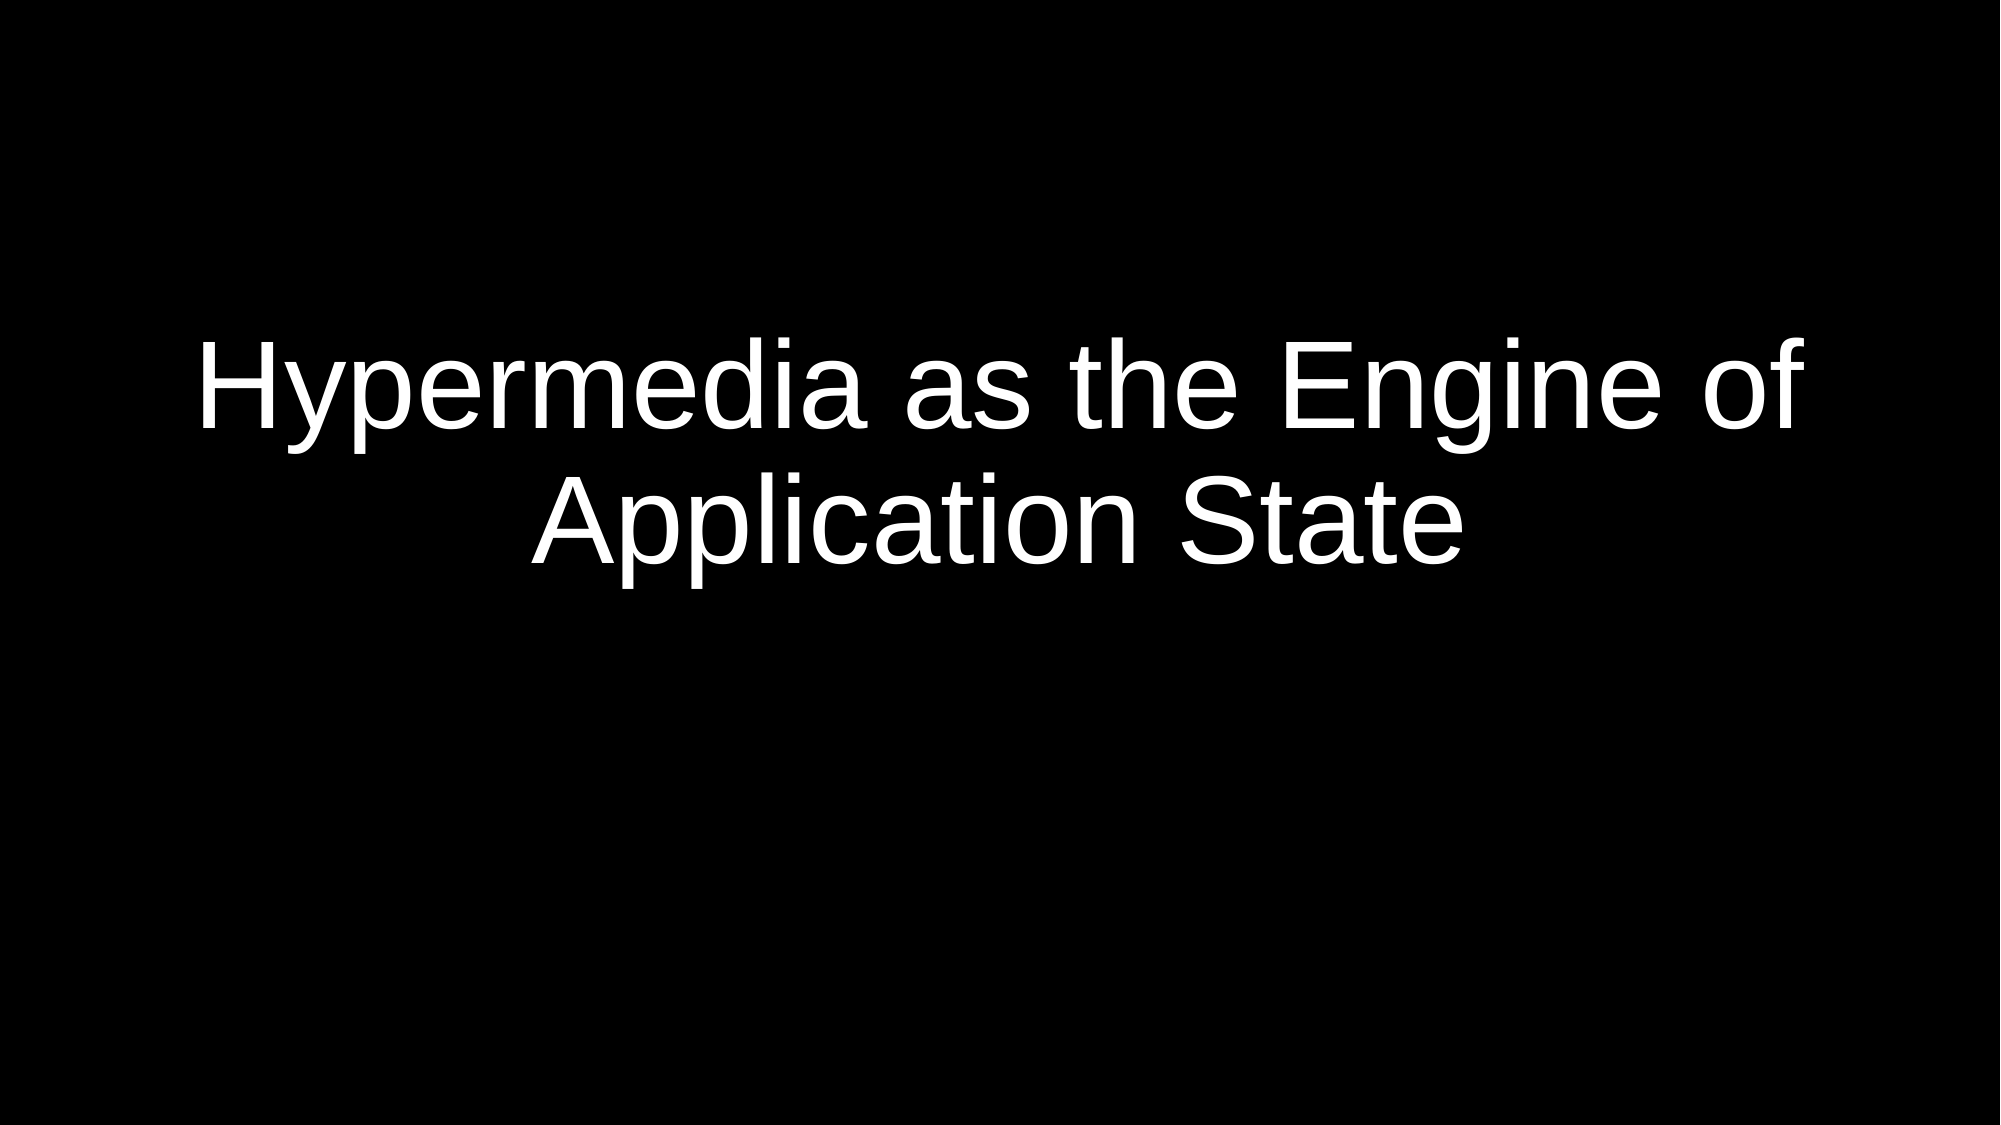

# Hypermedia as the Engine of Application State